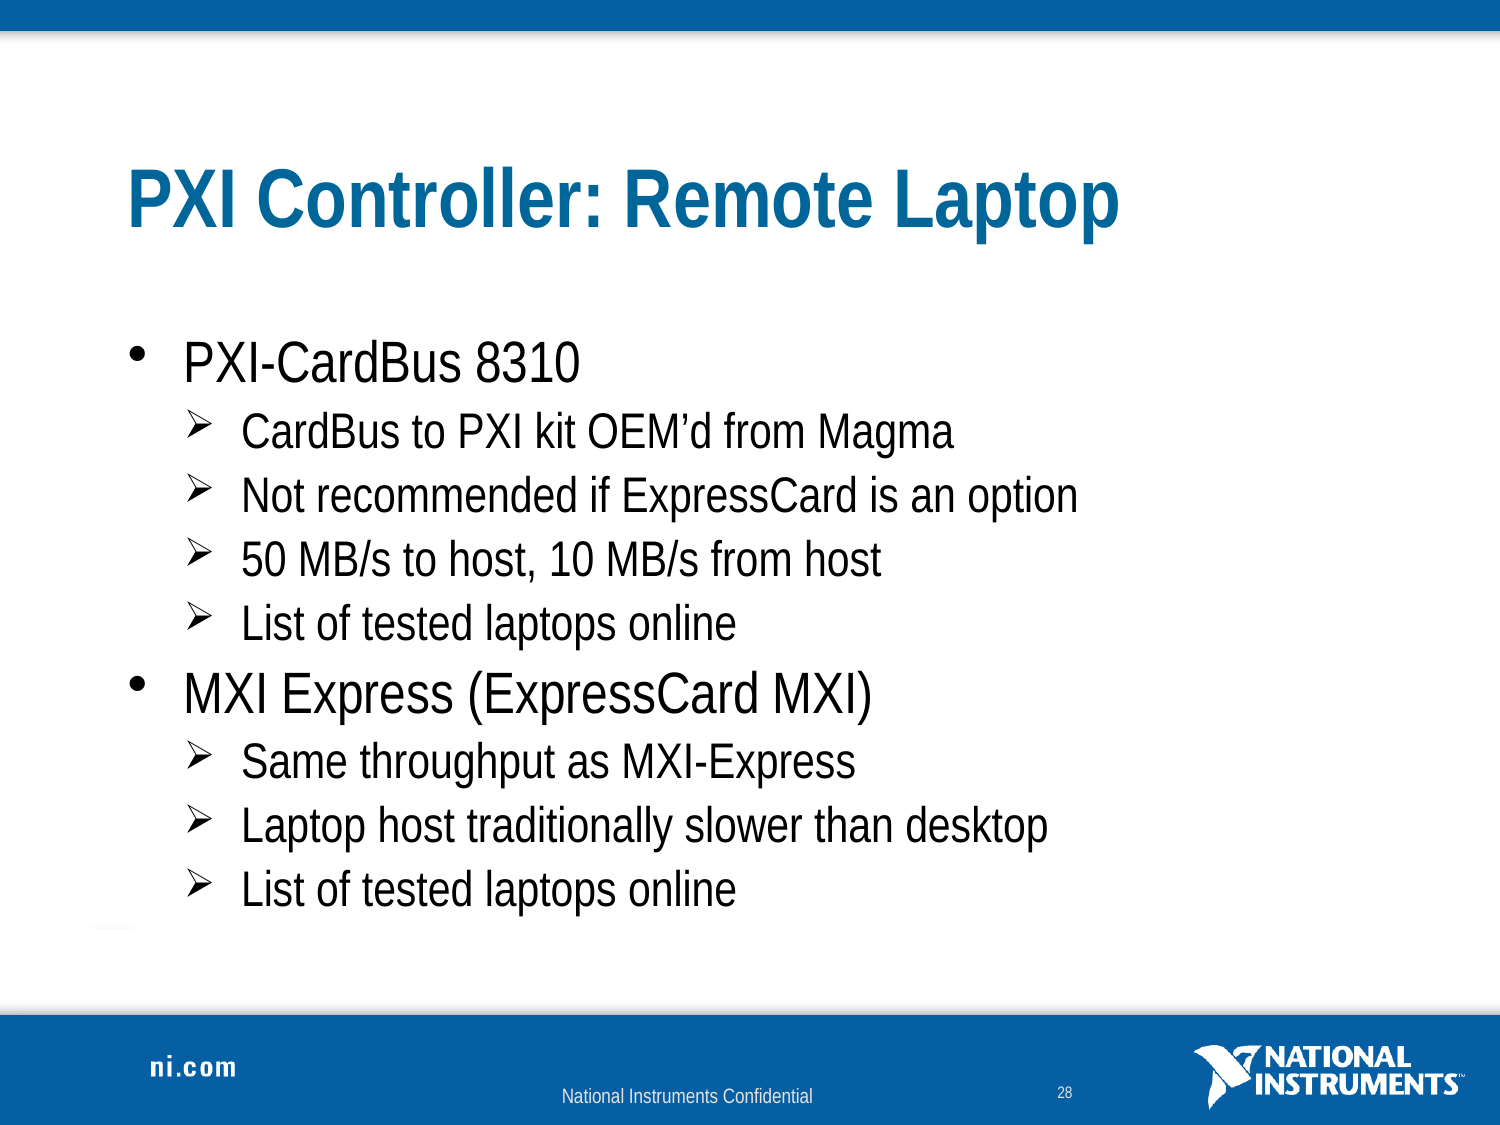

# PXI Controller: Remote Laptop
PXI-CardBus 8310
CardBus to PXI kit OEM’d from Magma
Not recommended if ExpressCard is an option
50 MB/s to host, 10 MB/s from host
List of tested laptops online
MXI Express (ExpressCard MXI)
Same throughput as MXI-Express
Laptop host traditionally slower than desktop
List of tested laptops online